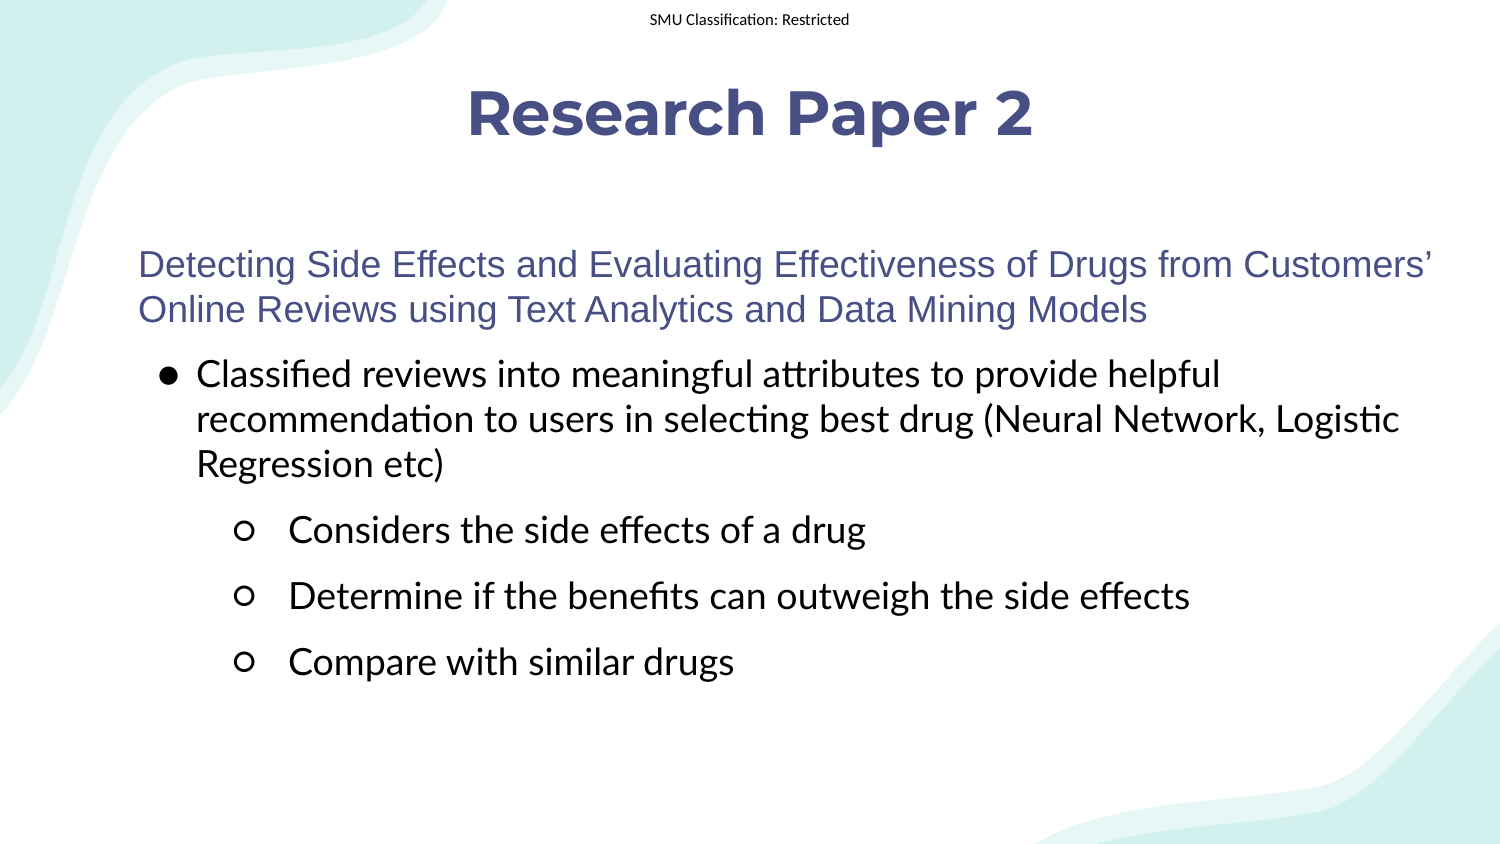

# Research Paper 2
Detecting Side Effects and Evaluating Effectiveness of Drugs from Customers’ Online Reviews using Text Analytics and Data Mining Models
Classified reviews into meaningful attributes to provide helpful recommendation to users in selecting best drug (Neural Network, Logistic Regression etc)
Considers the side effects of a drug
Determine if the benefits can outweigh the side effects
Compare with similar drugs